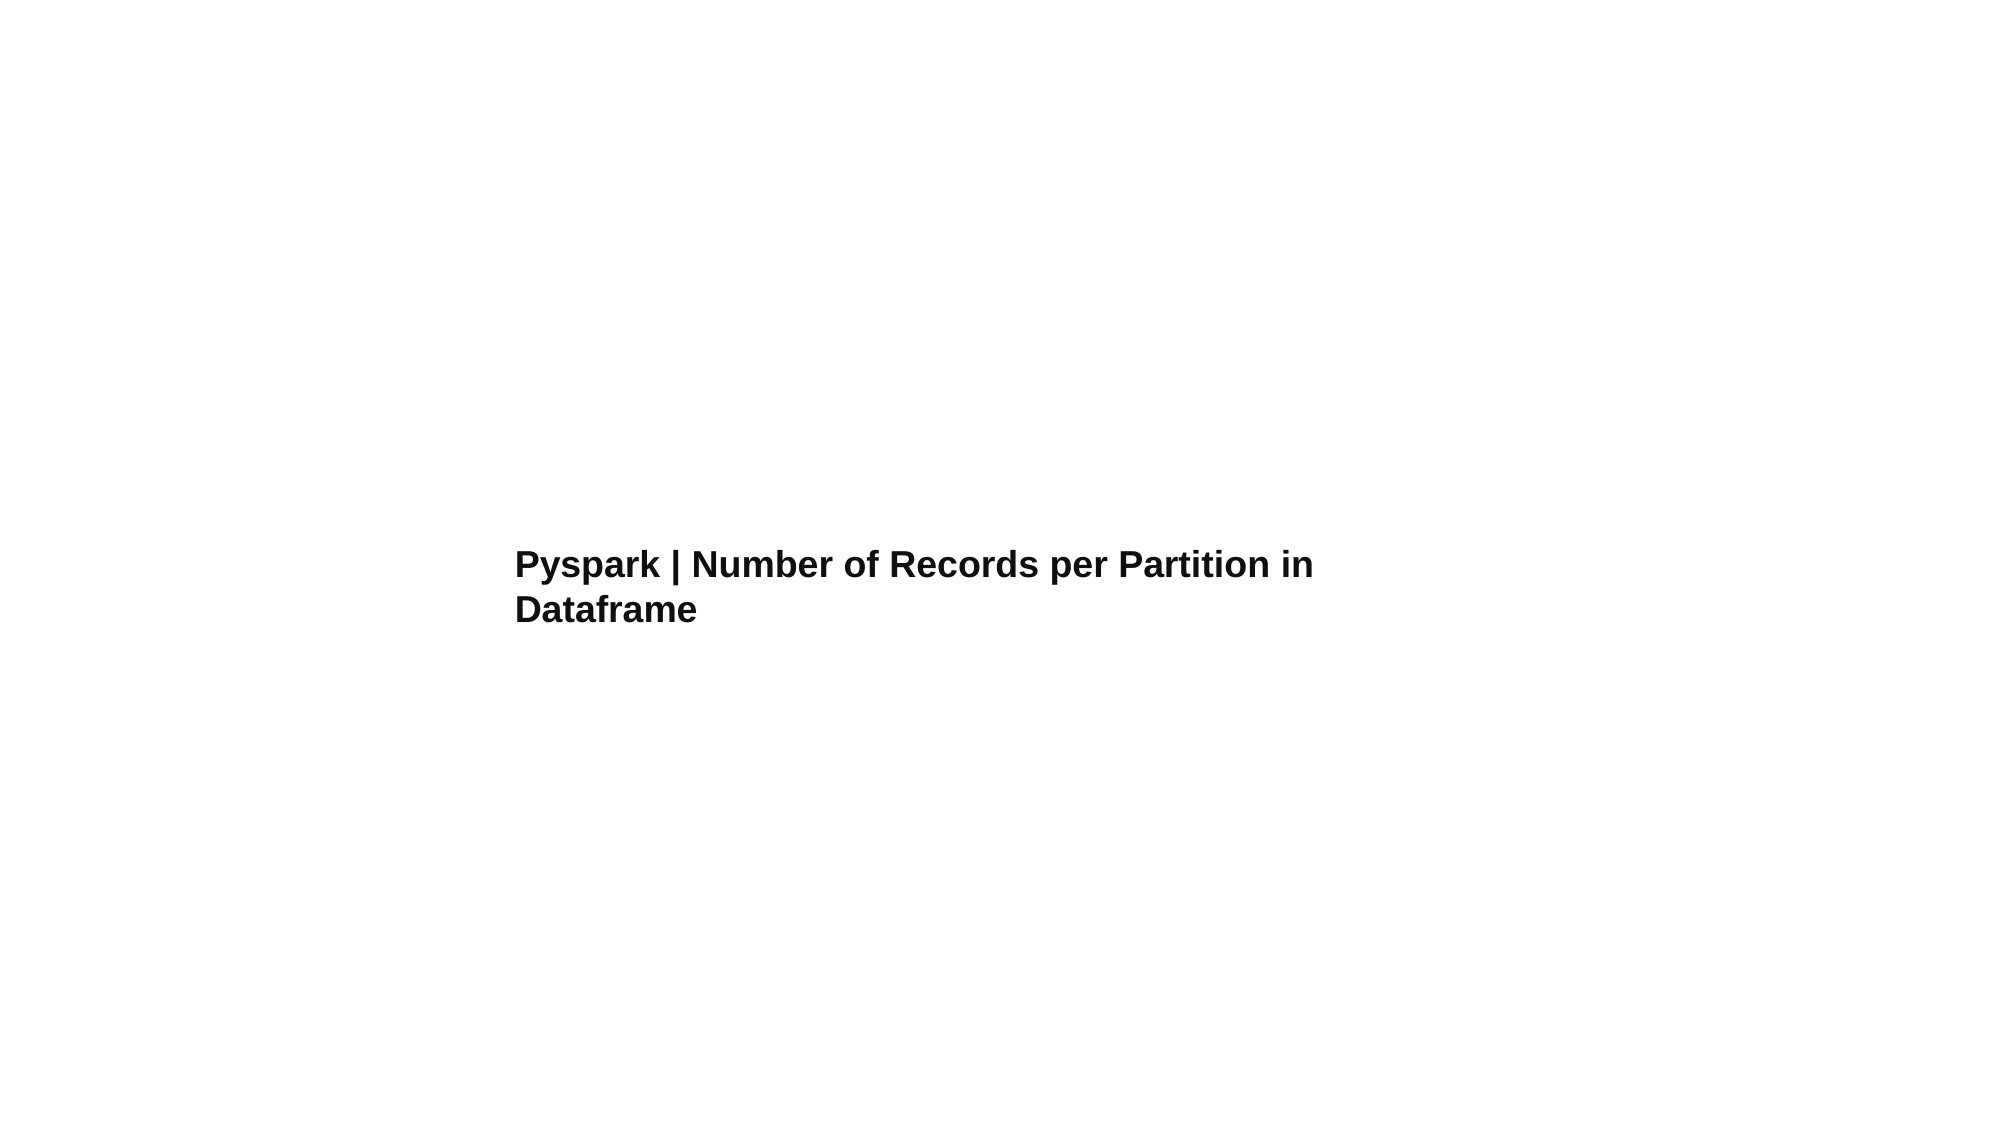

Pyspark | Number of Records per Partition in Dataframe